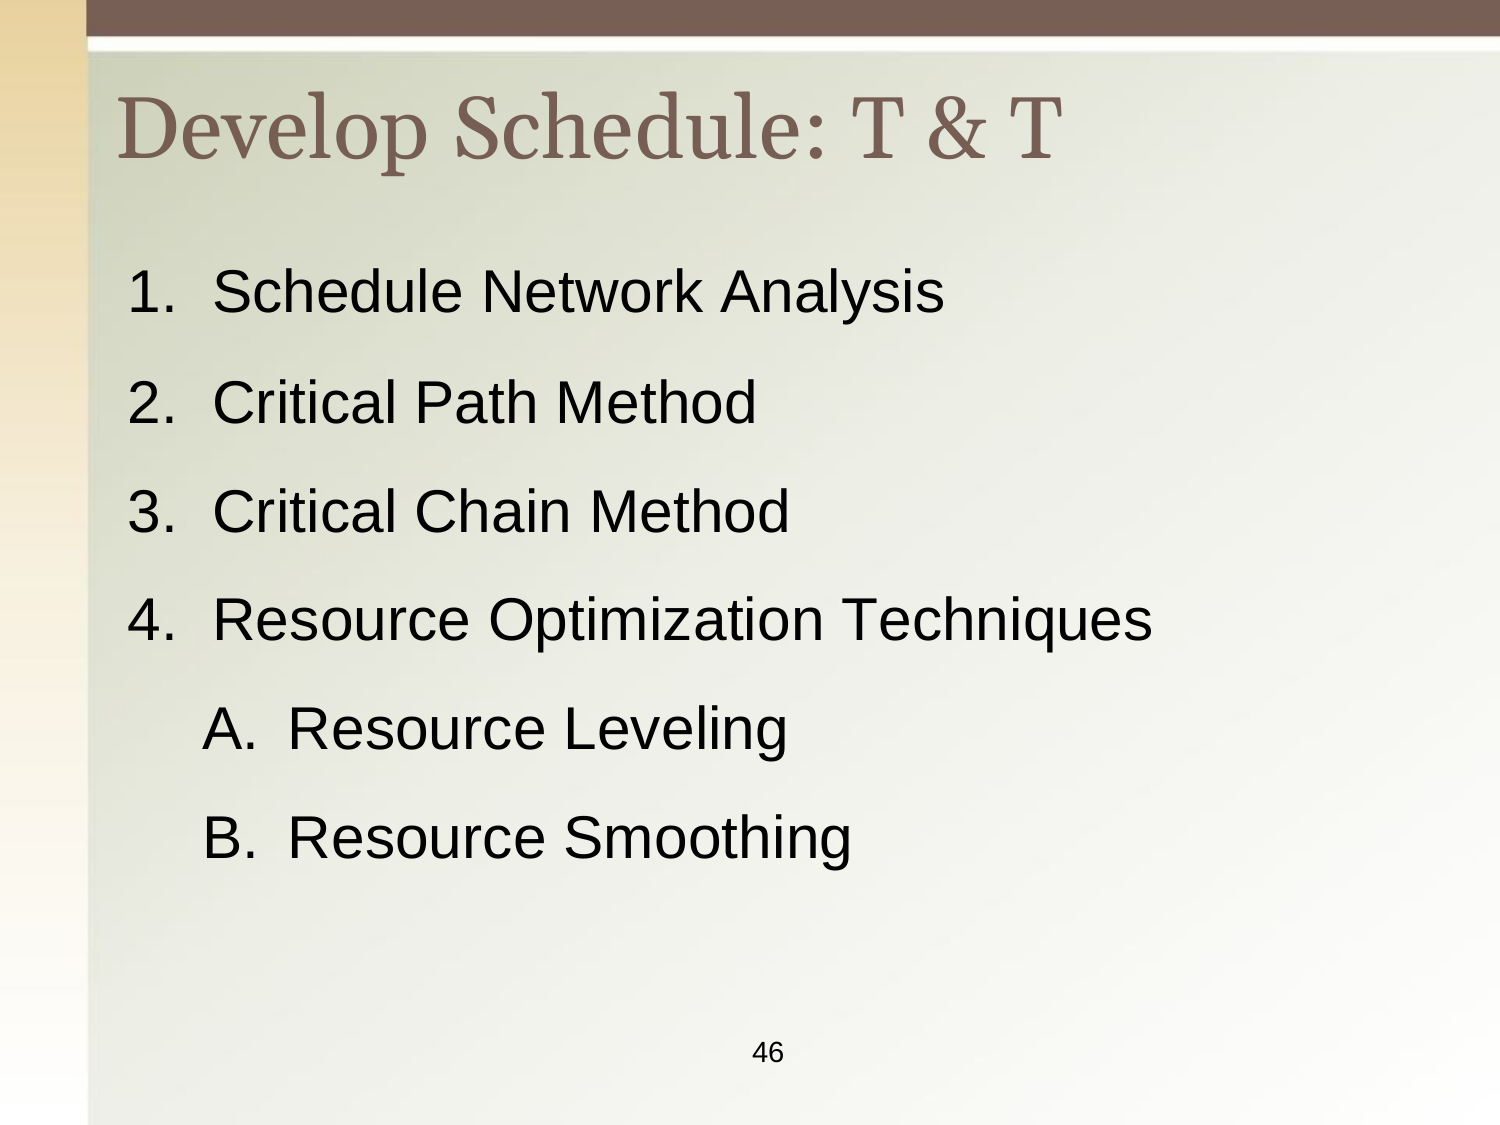

# Develop Schedule: T & T
Schedule Network Analysis
Critical Path Method
Critical Chain Method
Resource Optimization Techniques
Resource Leveling
Resource Smoothing
46